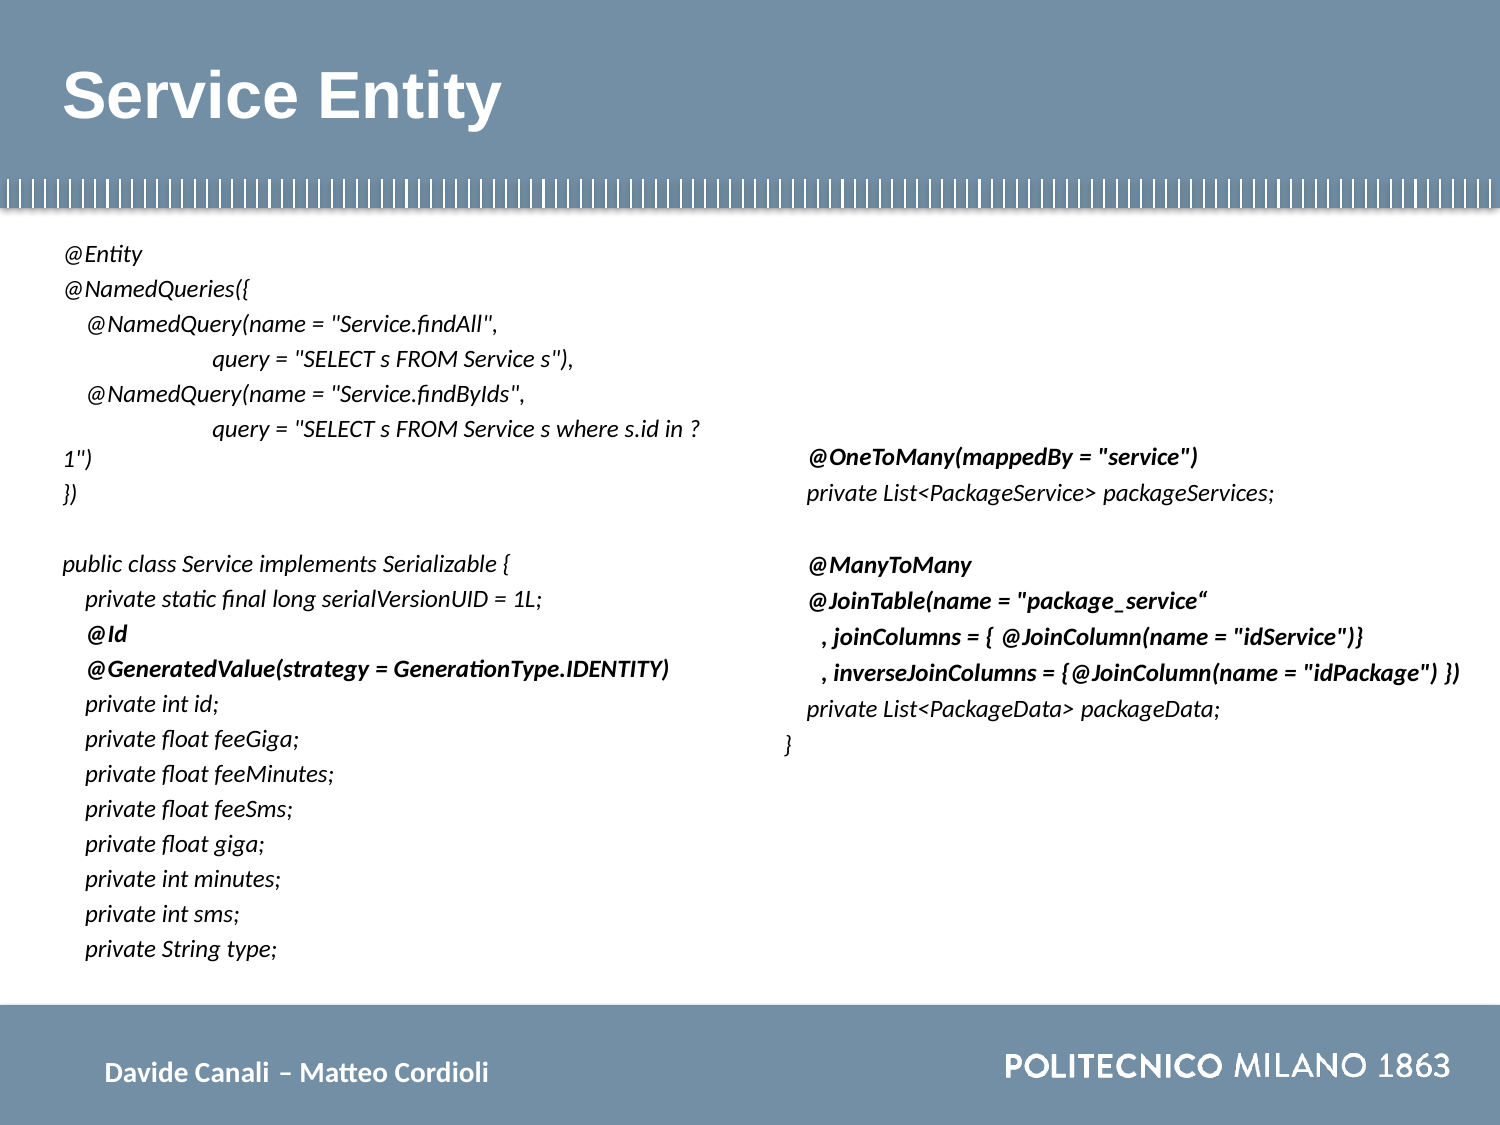

# Service Entity
@Entity
@NamedQueries({
    @NamedQuery(name = "Service.findAll",
	query = "SELECT s FROM Service s"),
    @NamedQuery(name = "Service.findByIds",
	query = "SELECT s FROM Service s where s.id in ?1")
})

public class Service implements Serializable {
    private static final long serialVersionUID = 1L;
    @Id
    @GeneratedValue(strategy = GenerationType.IDENTITY)
    private int id;
    private float feeGiga;
    private float feeMinutes;
    private float feeSms;
    private float giga;
    private int minutes;
    private int sms;
    private String type;

    @OneToMany(mappedBy = "service")
    private List<PackageService> packageServices;

    @ManyToMany
    @JoinTable(name = "package_service“
	, joinColumns = { @JoinColumn(name = "idService")}
	, inverseJoinColumns = {@JoinColumn(name = "idPackage") })
    private List<PackageData> packageData;
}

Davide Canali – Matteo Cordioli